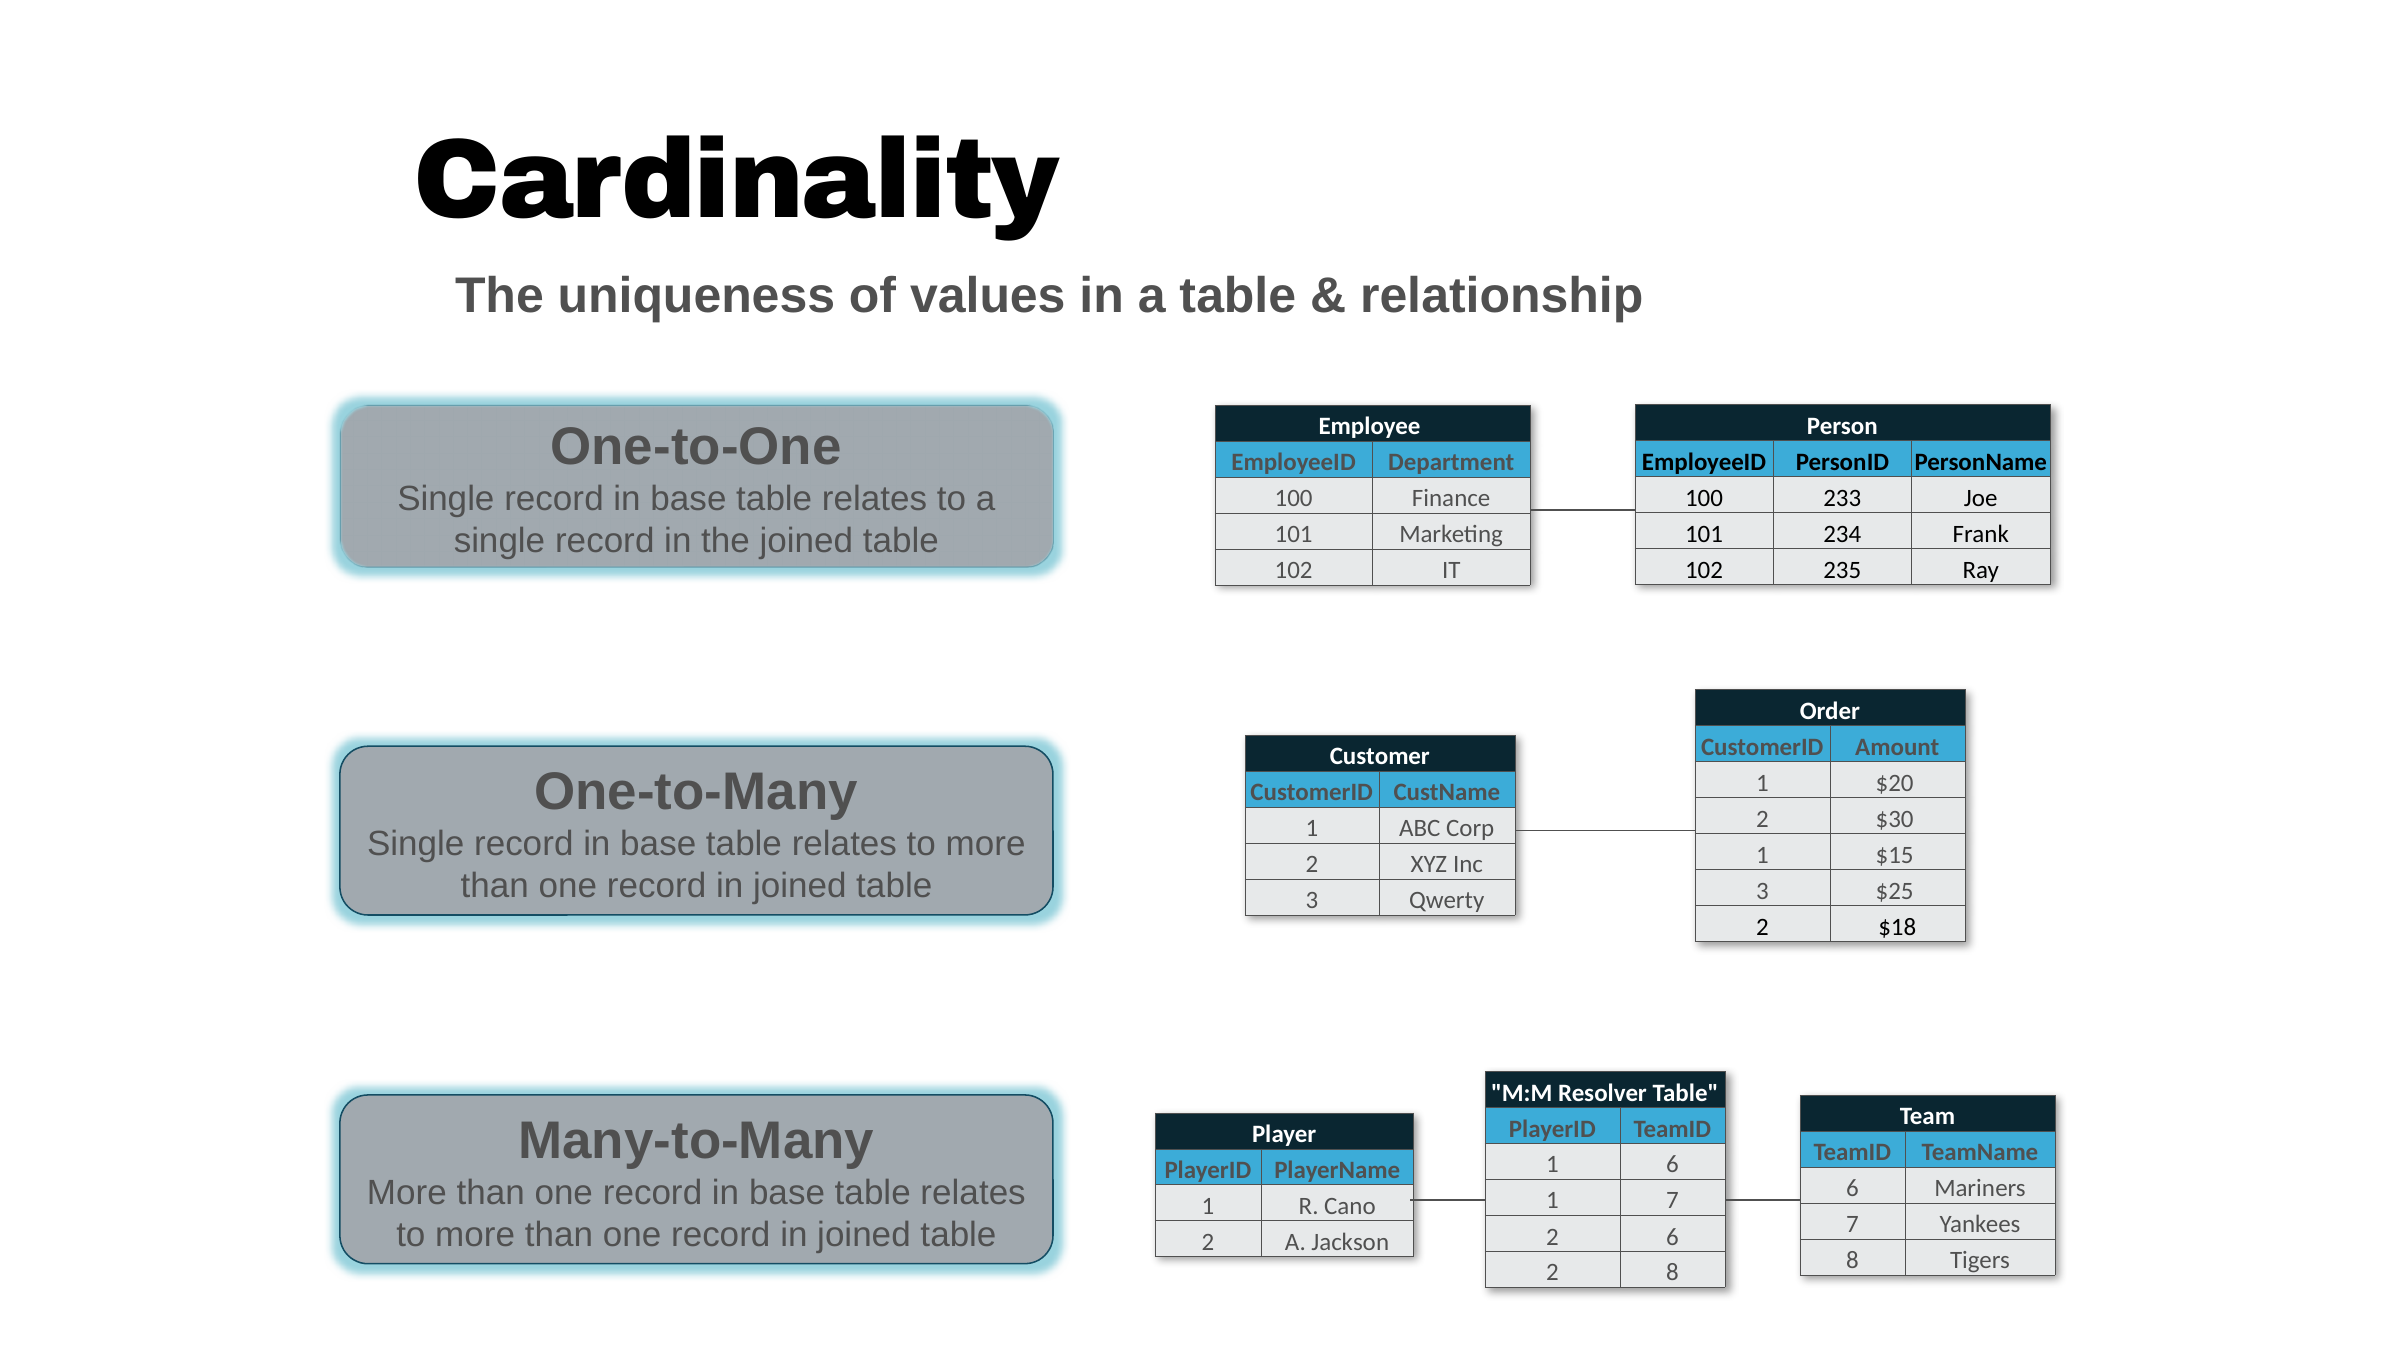

# Cardinality
The uniqueness of values in a table & relationship
| Person |  |  |
| --- | --- | --- |
| EmployeeID | PersonID | PersonName |
| 100 | 233 | Joe |
| 101 | 234 | Frank |
| 102 | 235 | Ray |
One-to-One
Single record in base table relates to a single record in the joined table
| Employee |  |
| --- | --- |
| EmployeeID | Department |
| 100 | Finance |
| 101 | Marketing |
| 102 | IT |
| Order |  |
| --- | --- |
| CustomerID | Amount |
| 1 | $20 |
| 2 | $30 |
| 1 | $15 |
| 3 | $25 |
| 2 | $18 |
| Customer |  |
| --- | --- |
| CustomerID | CustName |
| 1 | ABC Corp |
| 2 | XYZ Inc |
| 3 | Qwerty |
One-to-Many
Single record in base table relates to more than one record in joined table
| "M:M Resolver Table" |  |
| --- | --- |
| PlayerID | TeamID |
| 1 | 6 |
| 1 | 7 |
| 2 | 6 |
| 2 | 8 |
Many-to-Many
More than one record in base table relates to more than one record in joined table
| Team |  |
| --- | --- |
| TeamID | TeamName |
| 6 | Mariners |
| 7 | Yankees |
| 8 | Tigers |
| Player |  |
| --- | --- |
| PlayerID | PlayerName |
| 1 | R. Cano |
| 2 | A. Jackson |